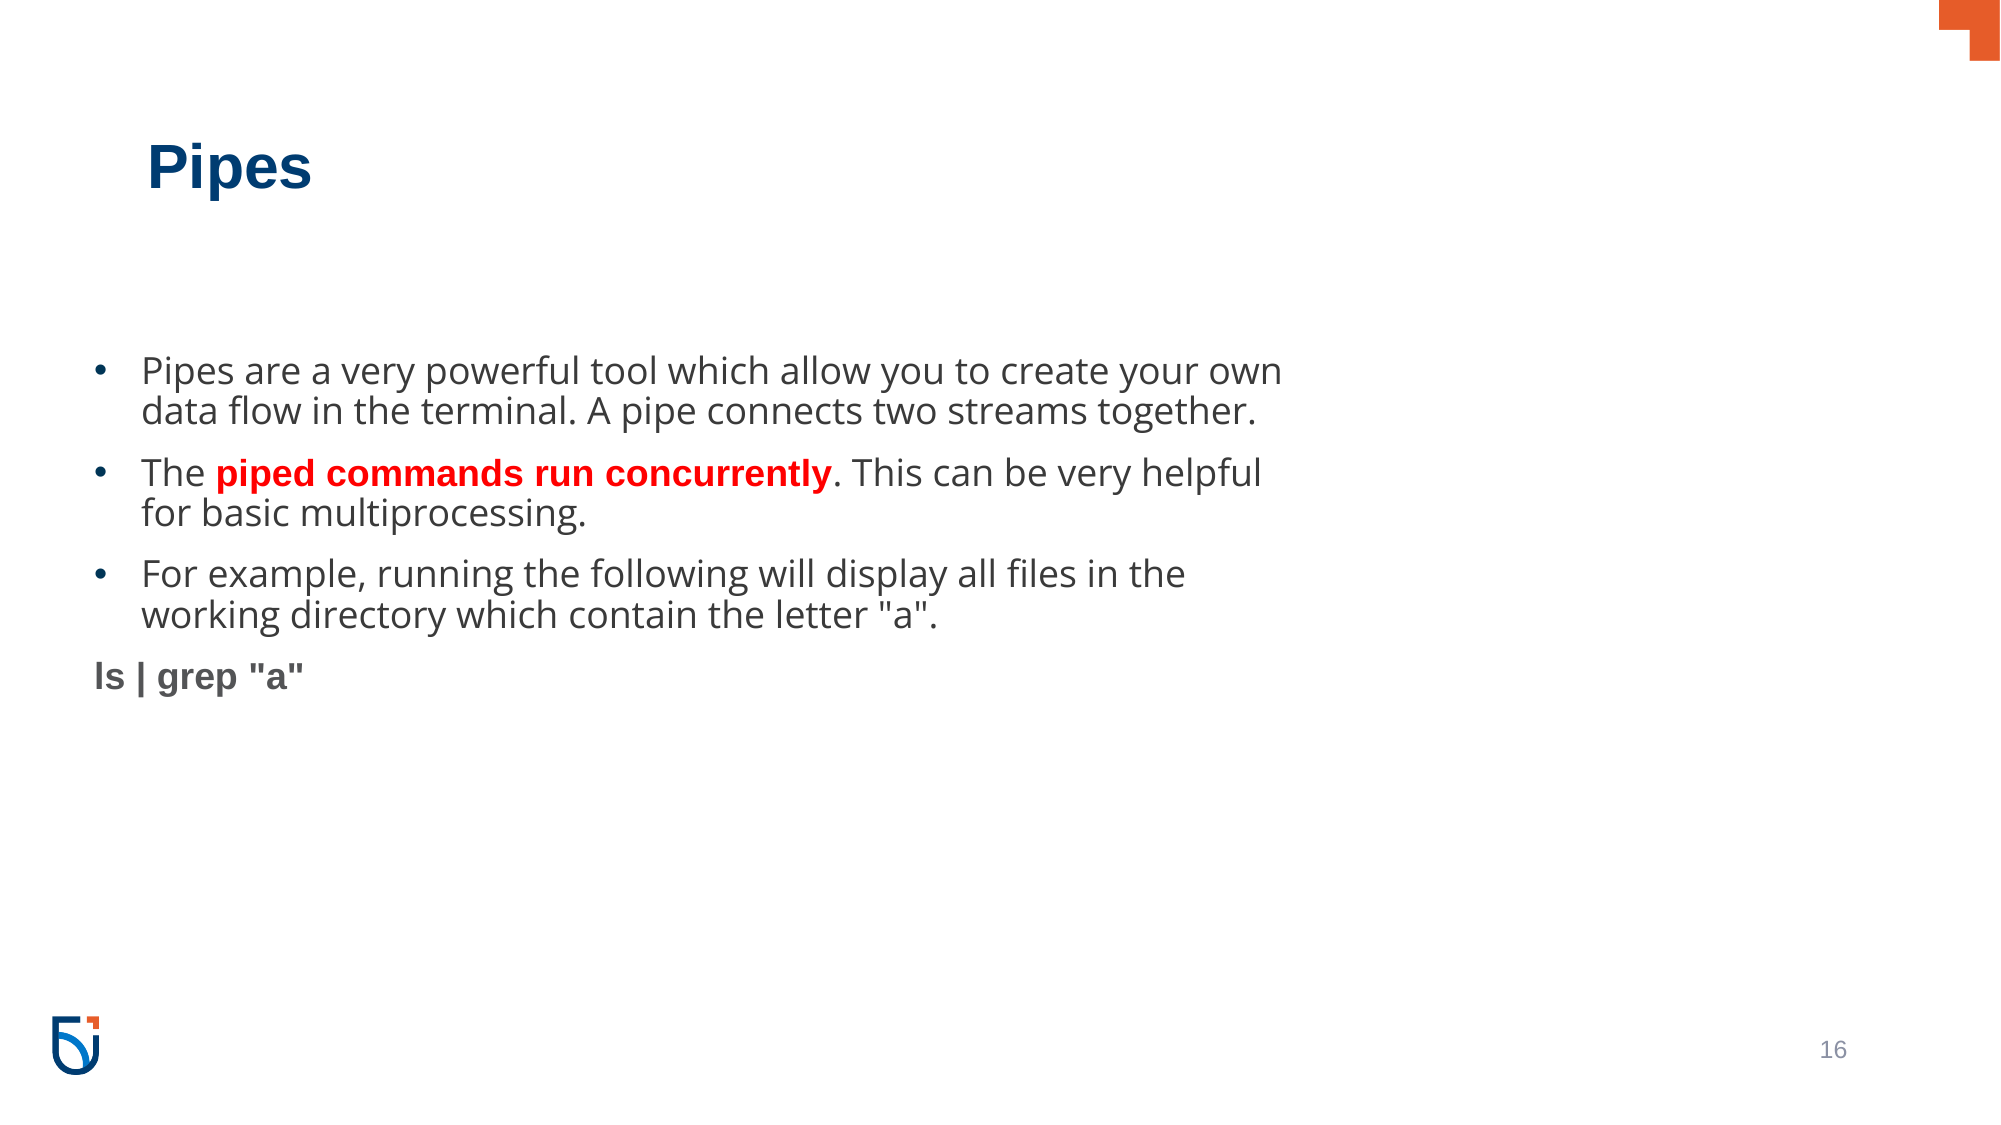

# Pipes
Pipes are a very powerful tool which allow you to create your own data flow in the terminal. A pipe connects two streams together.
The piped commands run concurrently. This can be very helpful for basic multiprocessing.
For example, running the following will display all files in the working directory which contain the letter "a".
ls | grep "a"
16